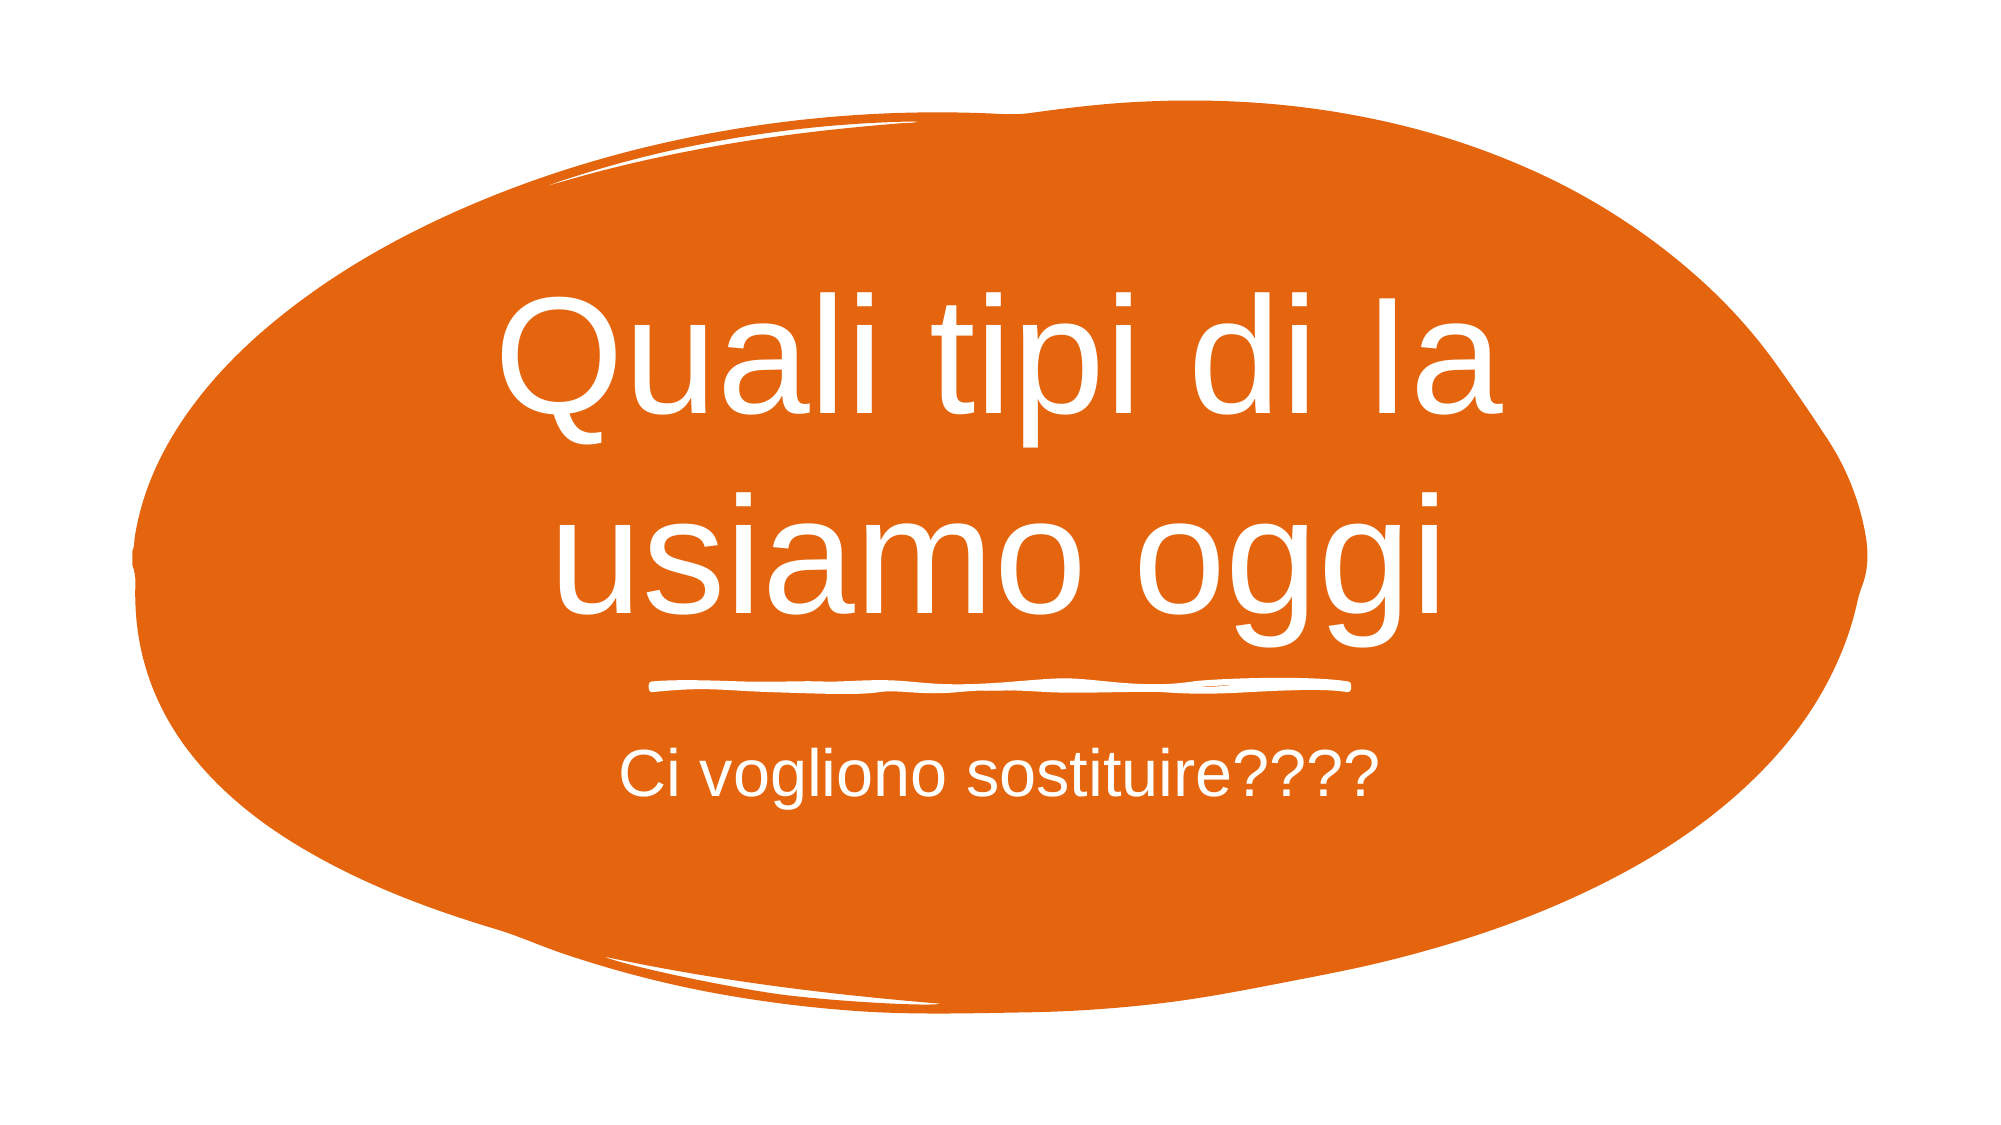

# Quali tipi di Ia usiamo oggi
Ci vogliono sostituire????